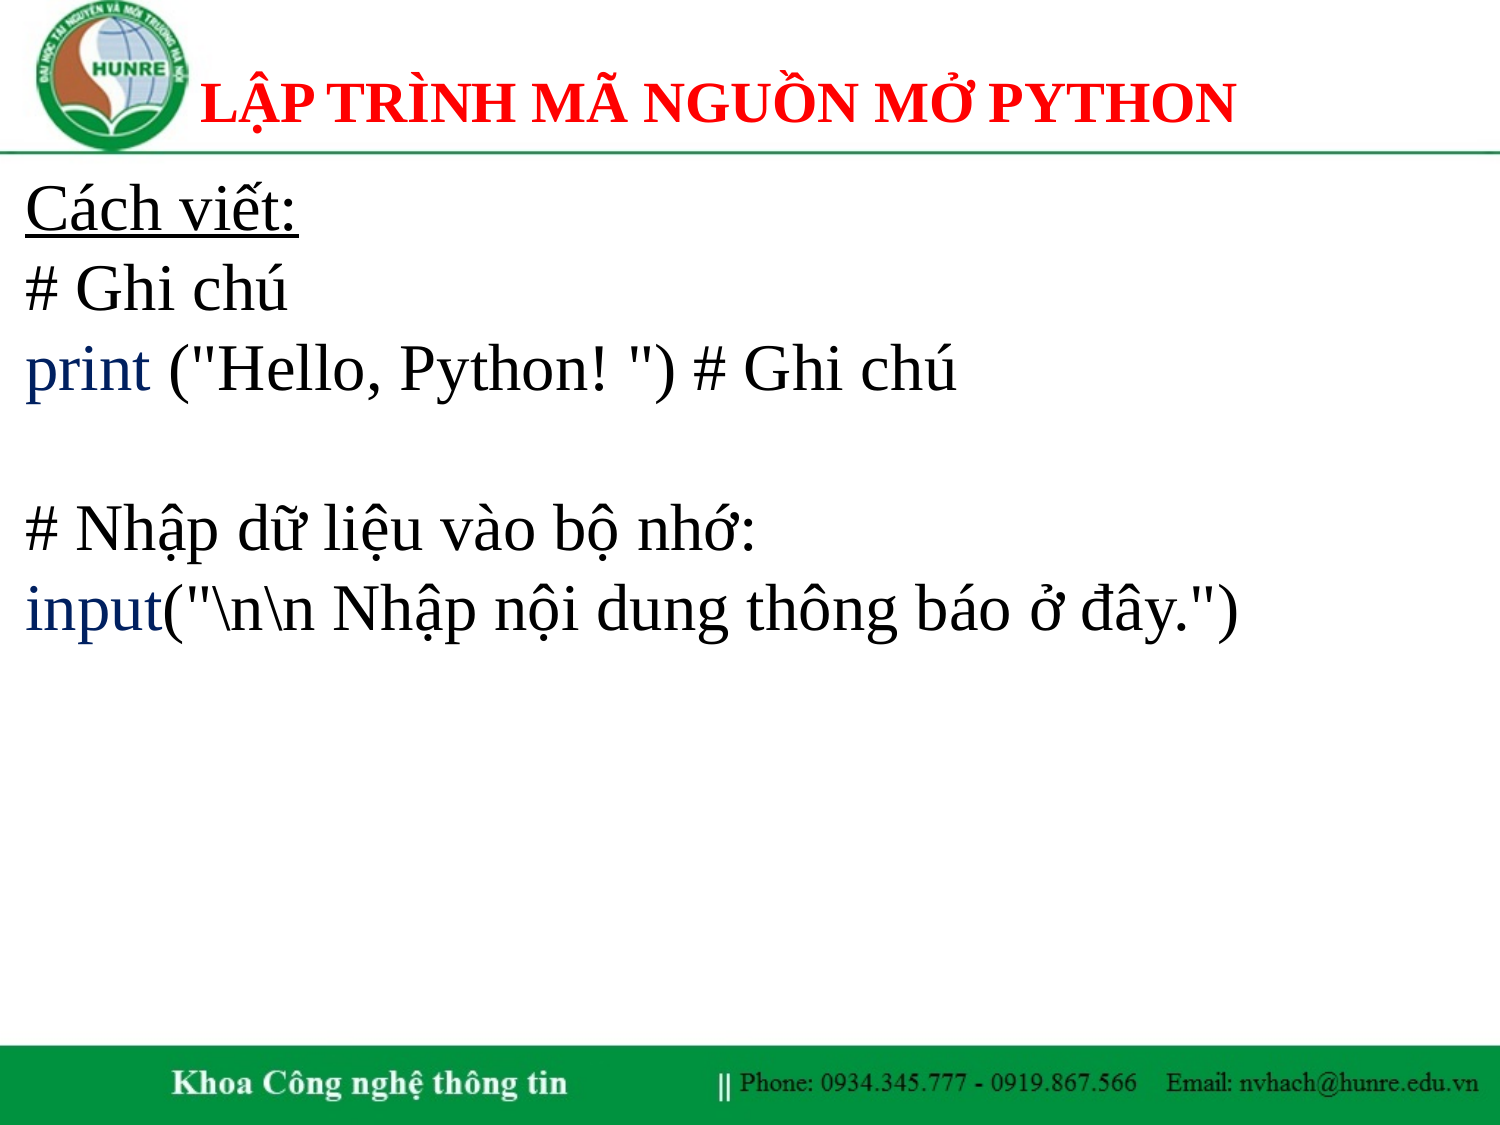

# LẬP TRÌNH MÃ NGUỒN MỞ PYTHON
Cách viết:
# Ghi chú print ("Hello, Python! ") # Ghi chú

# Nhập dữ liệu vào bộ nhớ:
input("\n\n Nhập nội dung thông báo ở đây.")